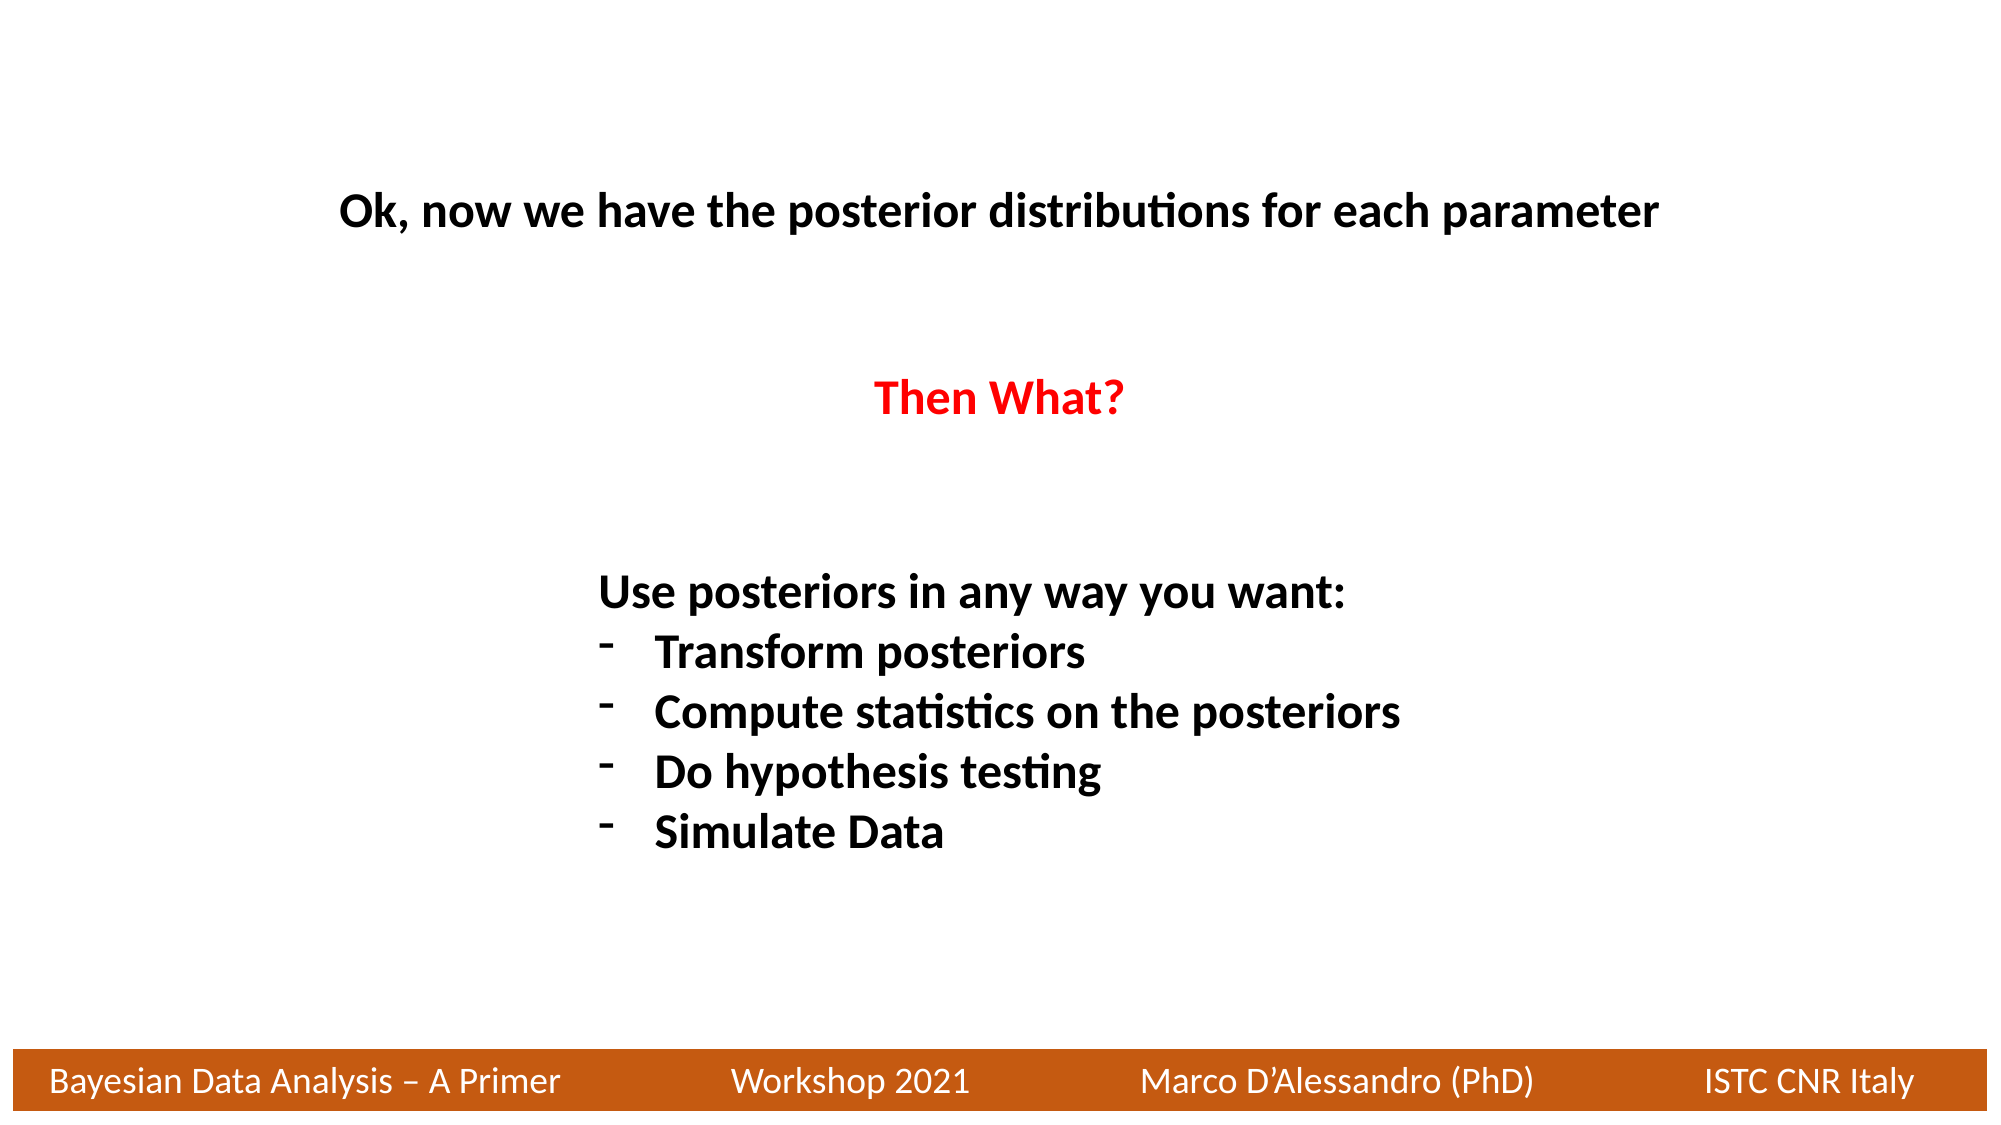

Ok, now we have the posterior distributions for each parameter
Then What?
Use posteriors in any way you want:
Transform posteriors
Compute statistics on the posteriors
Do hypothesis testing
Simulate Data

Bayesian Data Analysis – A Primer                    Workshop 2021                    Marco D’Alessandro (PhD)                    ISTC CNR Italy